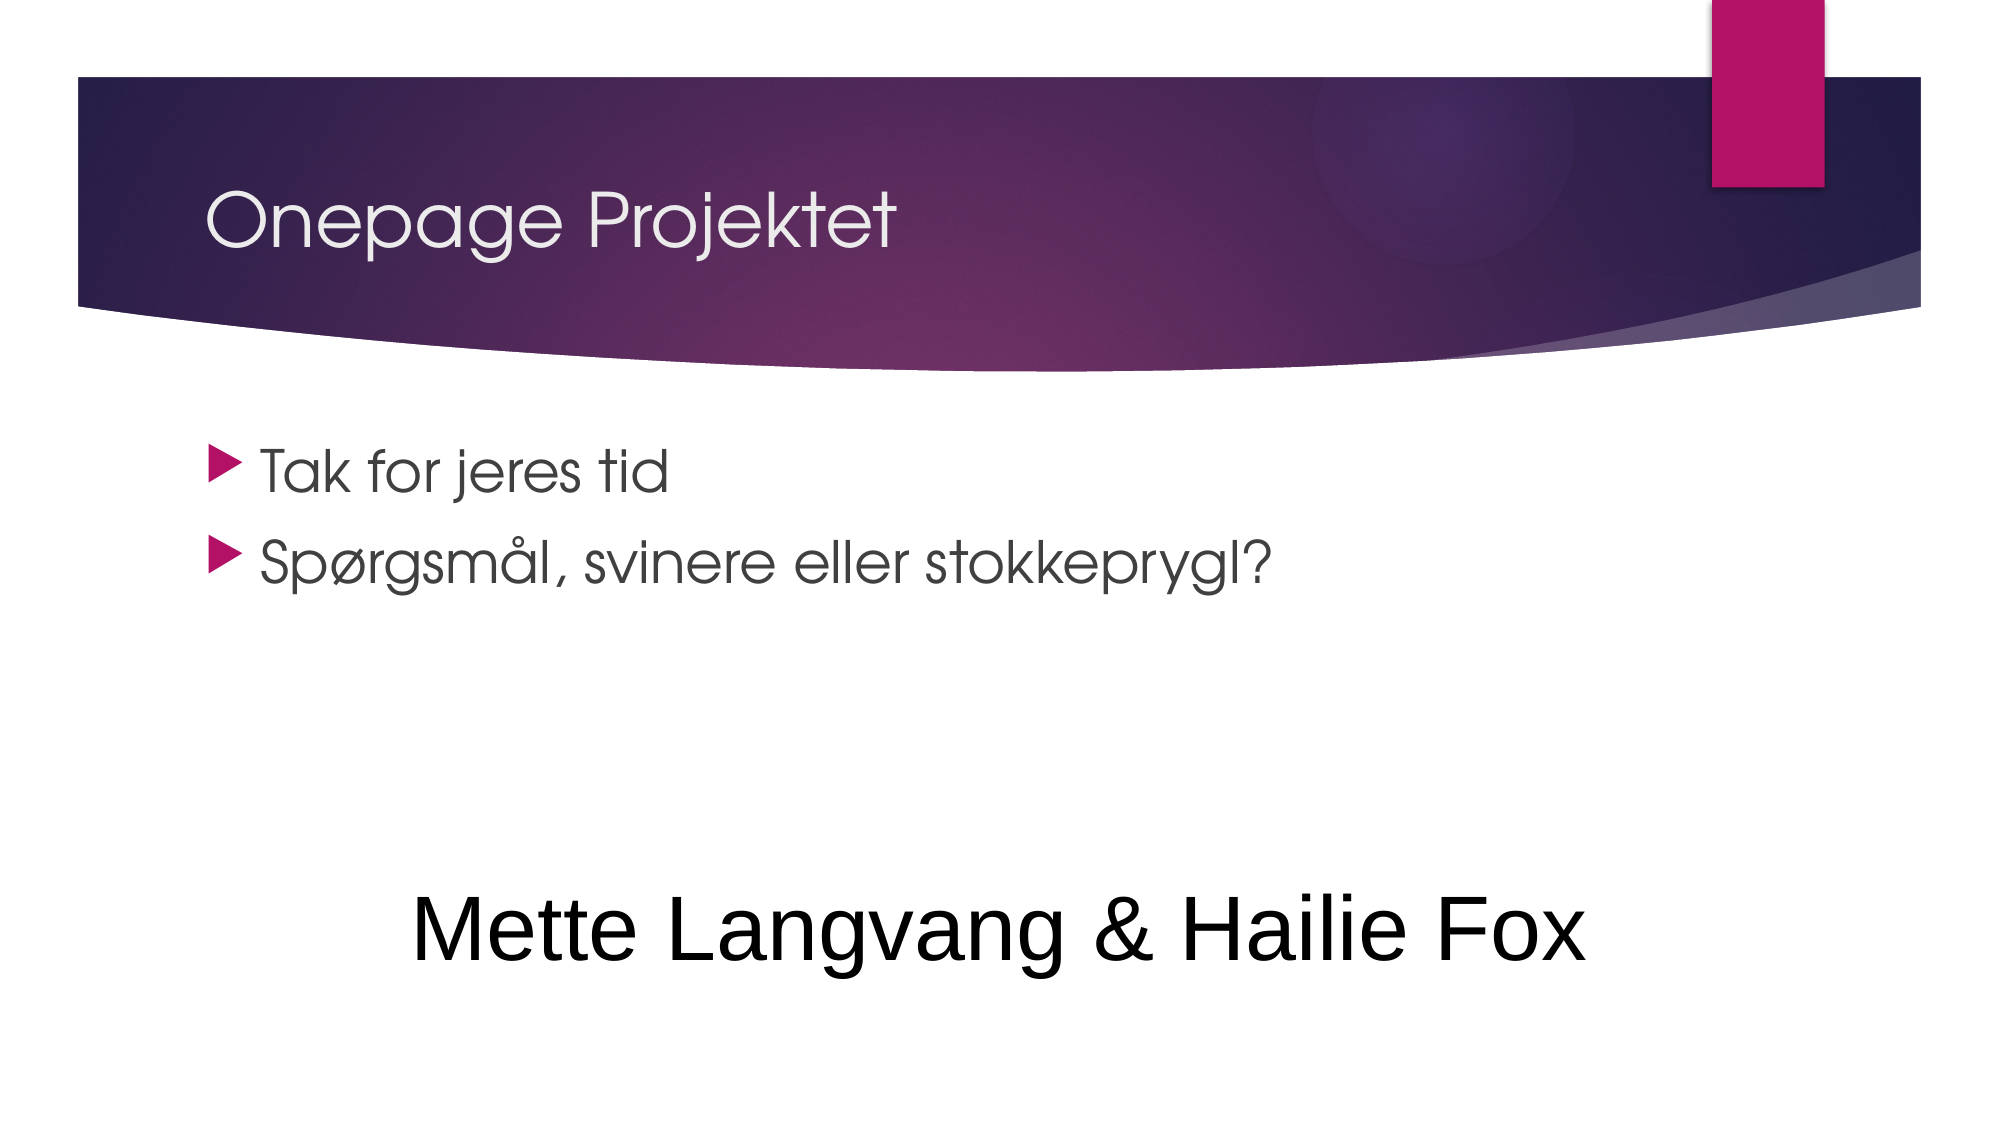

# Onepage Projektet
Tak for jeres tid
Spørgsmål, svinere eller stokkeprygl?
Mette Langvang & Hailie Fox